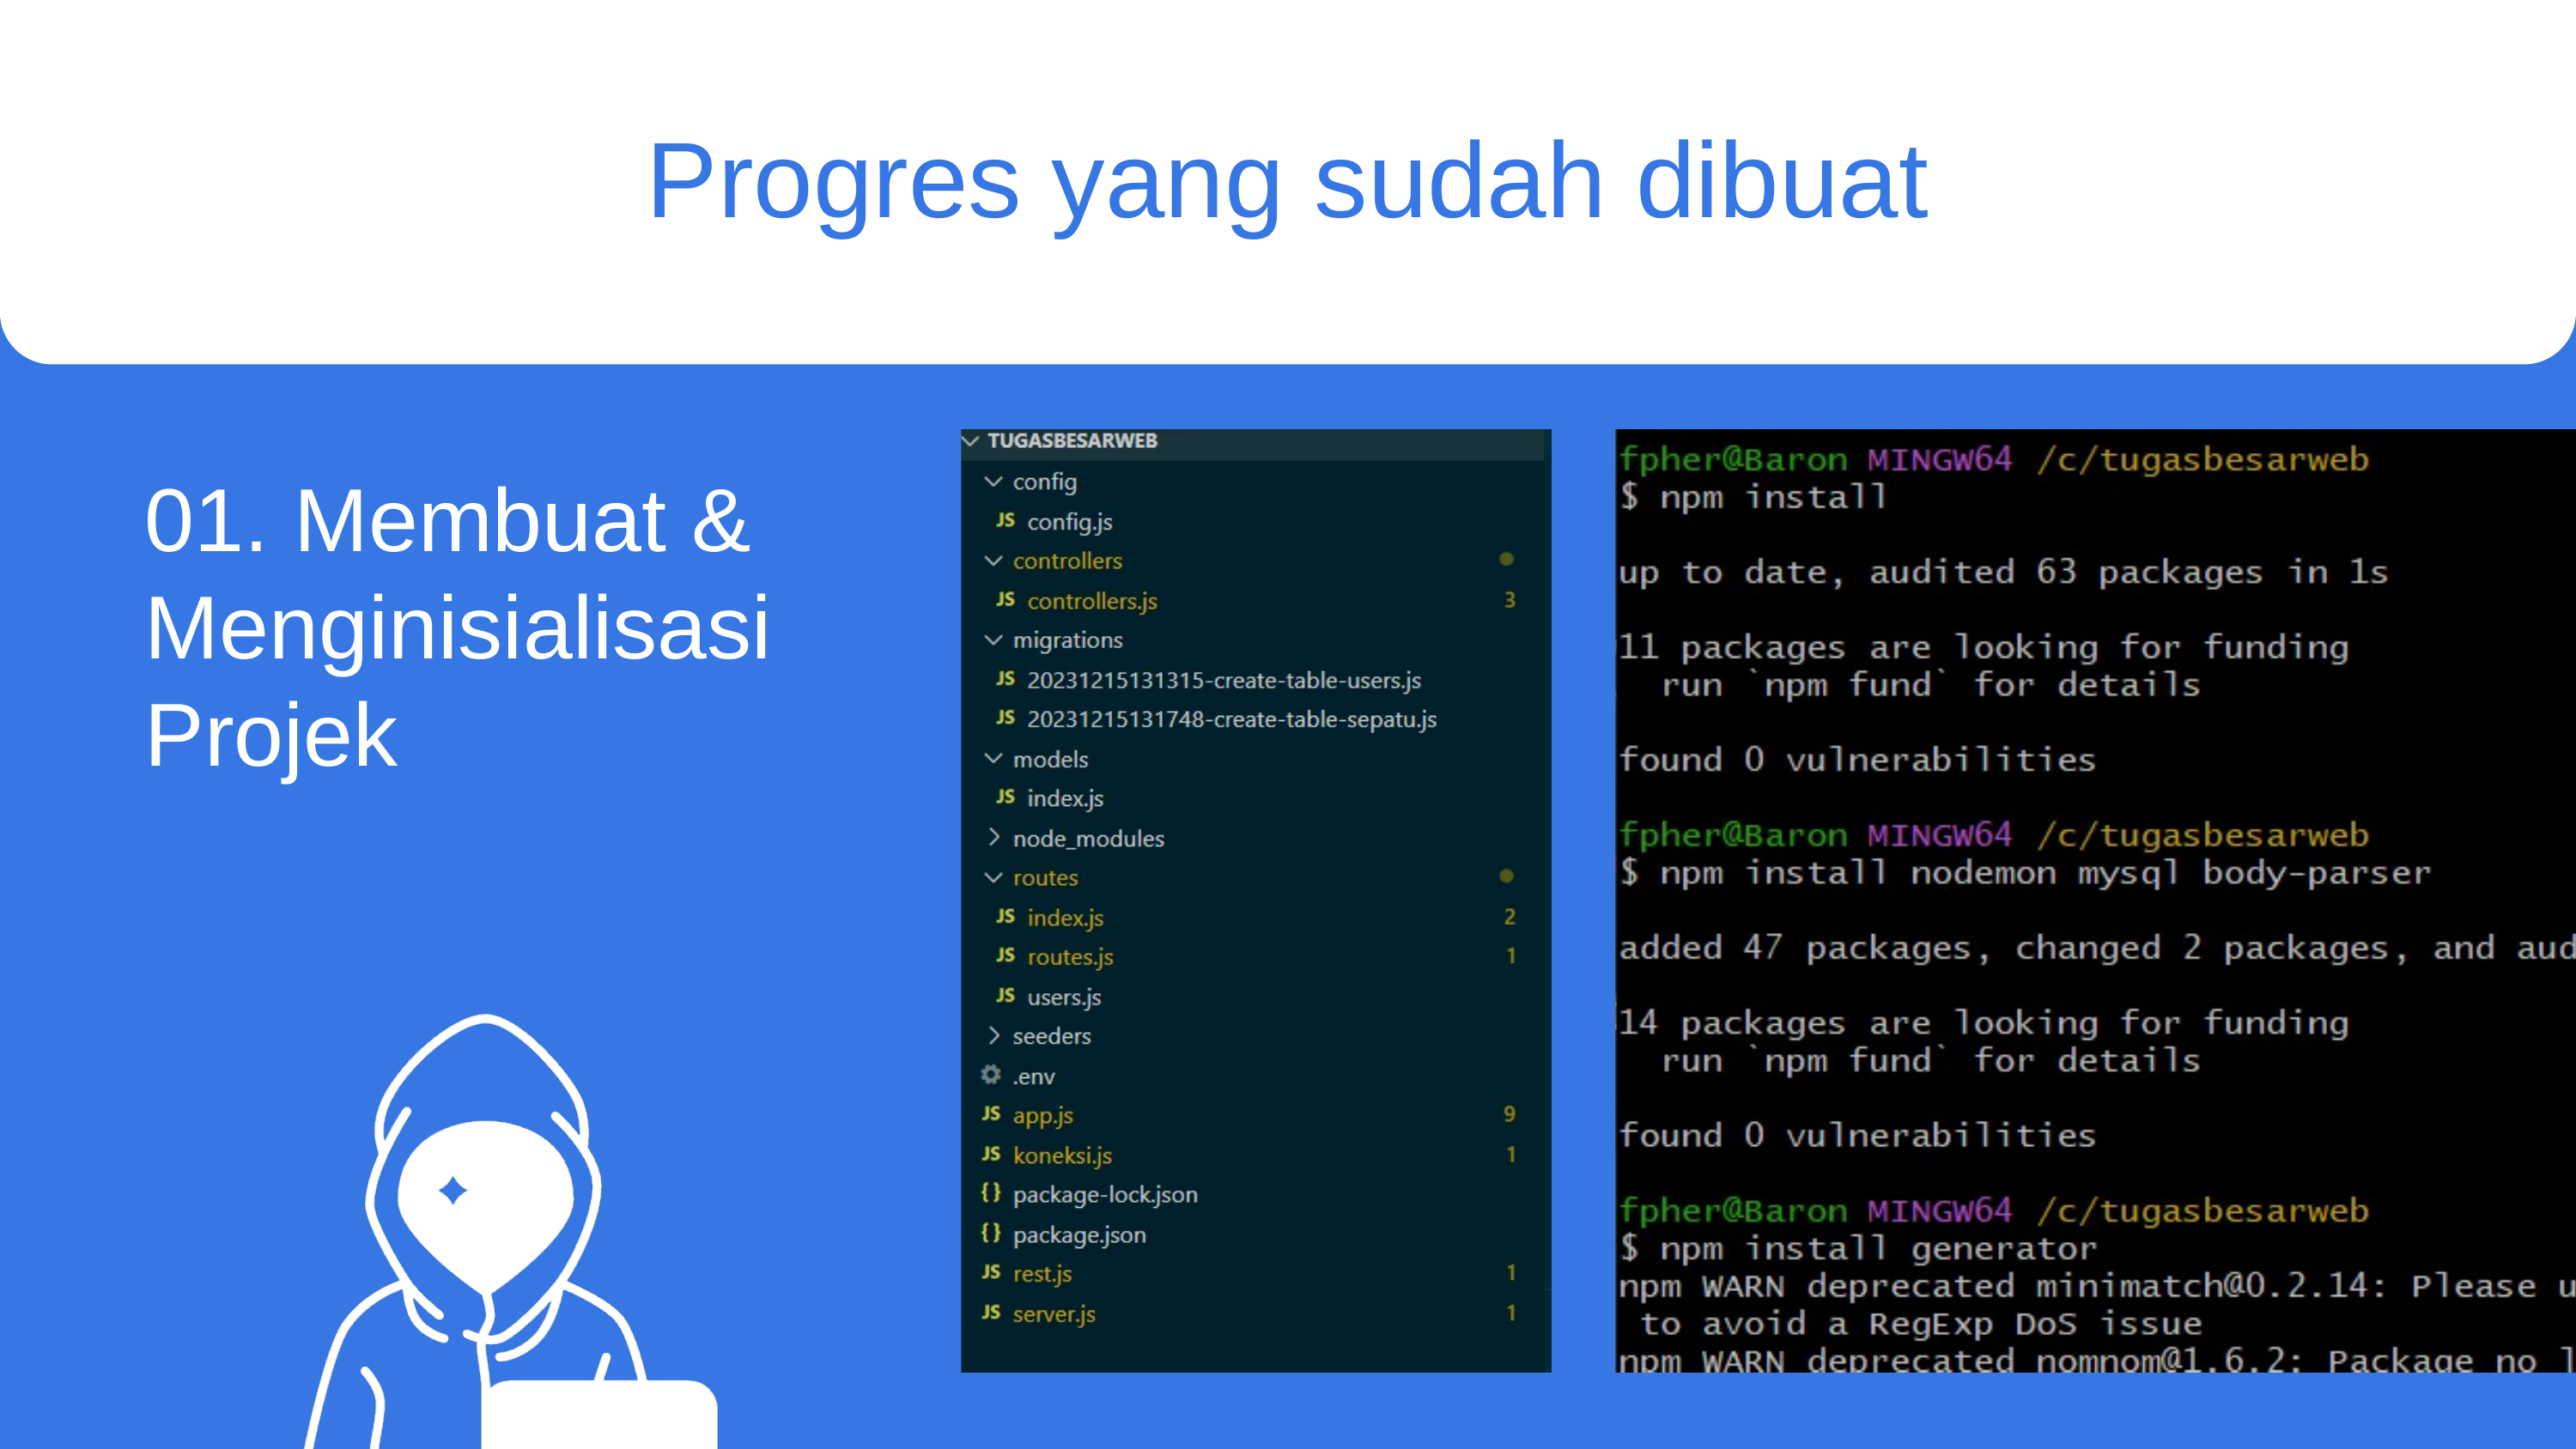

Progres yang sudah dibuat

01. Membuat & Menginisialisasi Projek